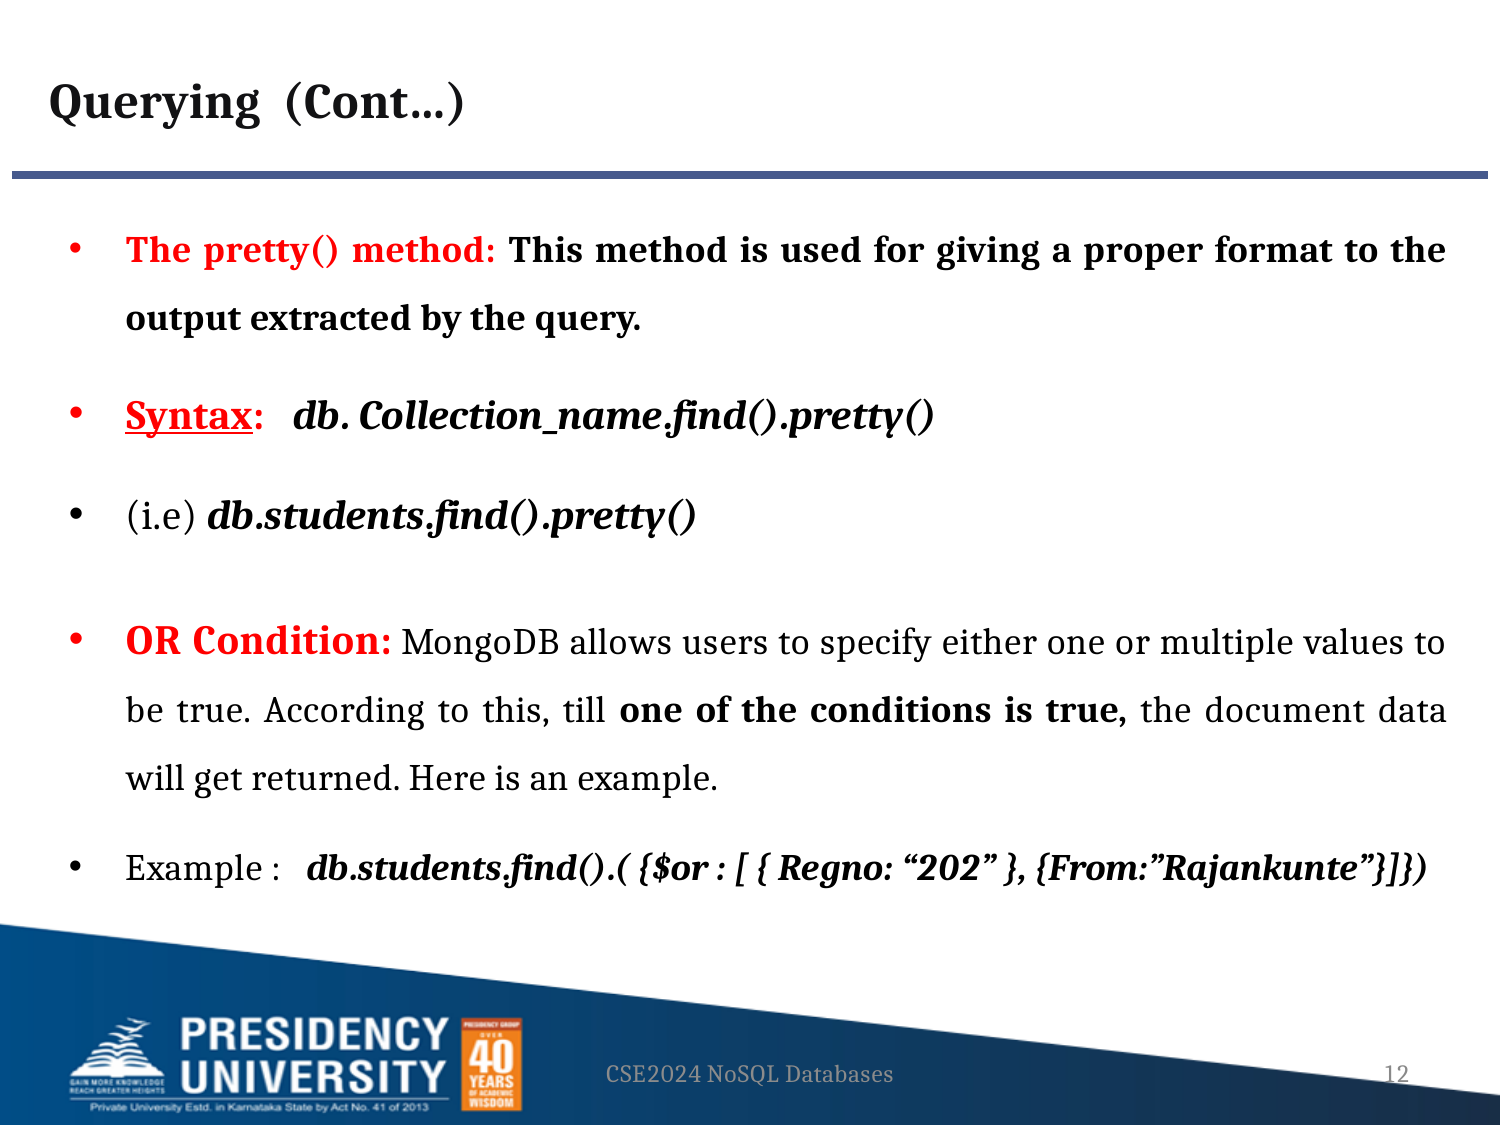

Querying  (Cont…)
The pretty() method: This method is used for giving a proper format to the output extracted by the query.

Syntax:   db. Collection_name.find().pretty()

(i.e) db.students.find().pretty()

OR Condition: MongoDB allows users to specify either one or multiple values to be true. According to this, till one of the conditions is true, the document data will get returned. Here is an example.

Example :   db.students.find().( {$or : [ { Regno: “202” }, {From:”Rajankunte”}]})

CSE2024 NoSQL Databases
12